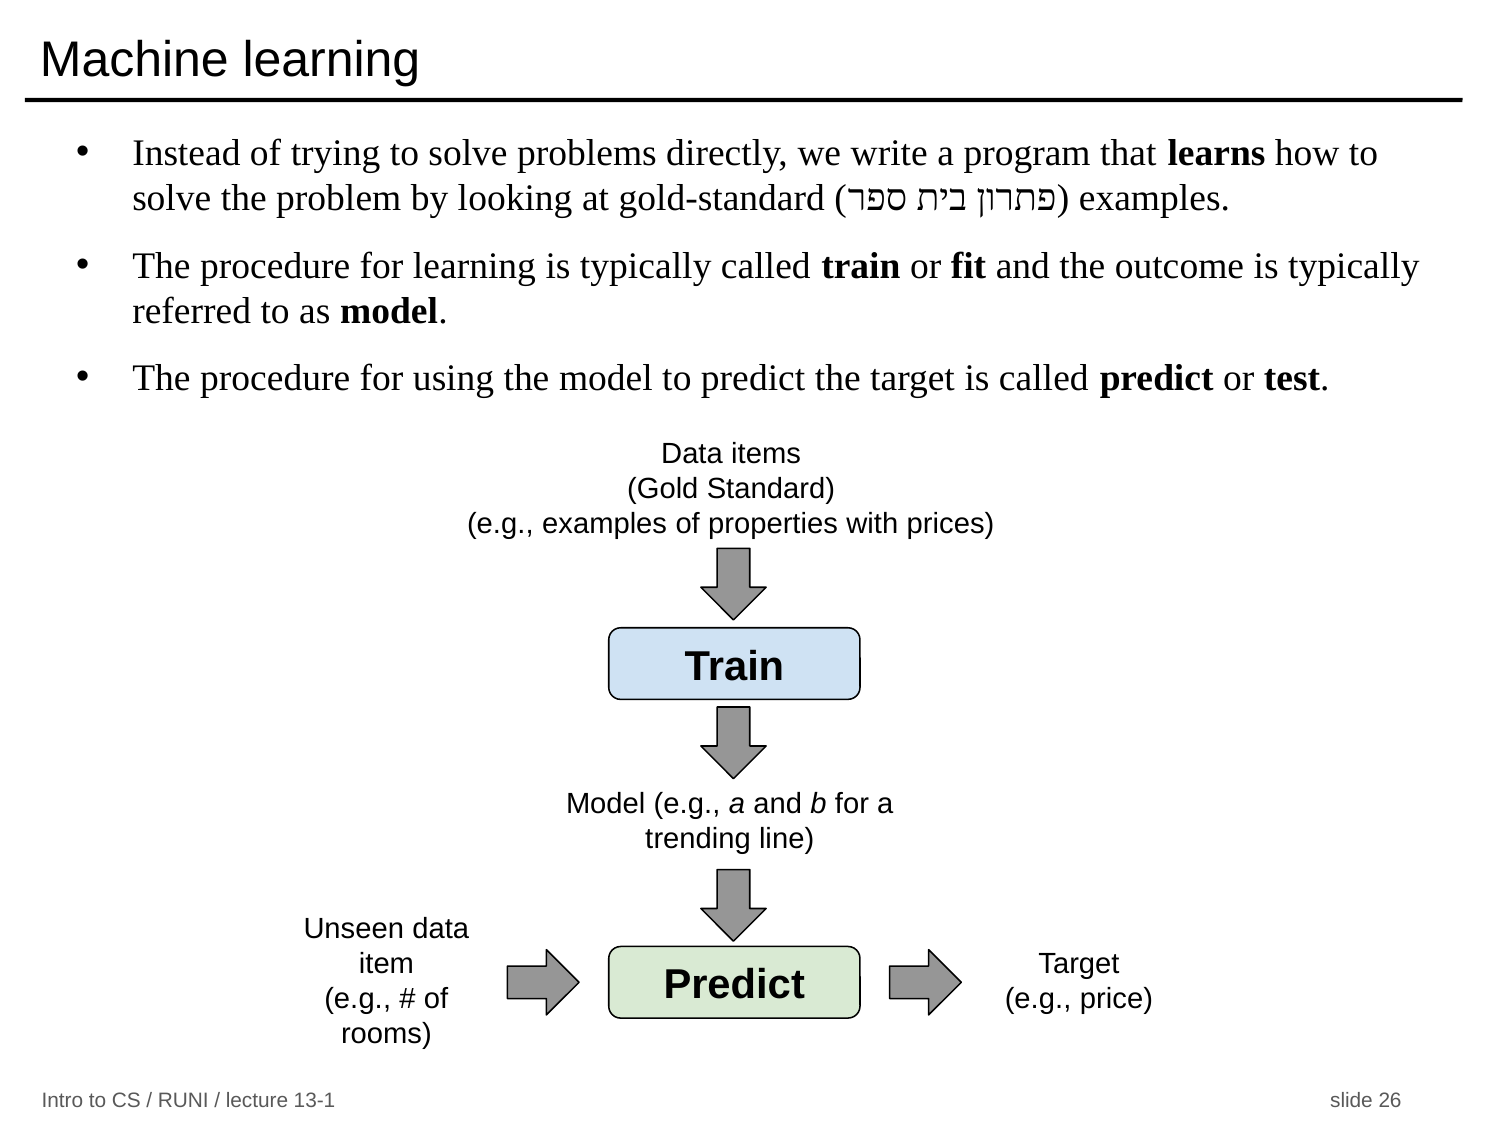

# Machine learning
Instead of trying to solve problems directly, we write a program that learns how to solve the problem by looking at gold-standard (פתרון בית ספר) examples.
The procedure for learning is typically called train or fit and the outcome is typically referred to as model.
The procedure for using the model to predict the target is called predict or test.

Data items
(Gold Standard)
(e.g., examples of properties with prices)

Train

Model (e.g., a and b for a trending line)

Unseen data item
(e.g., # of rooms)
Target
(e.g., price)

Predict